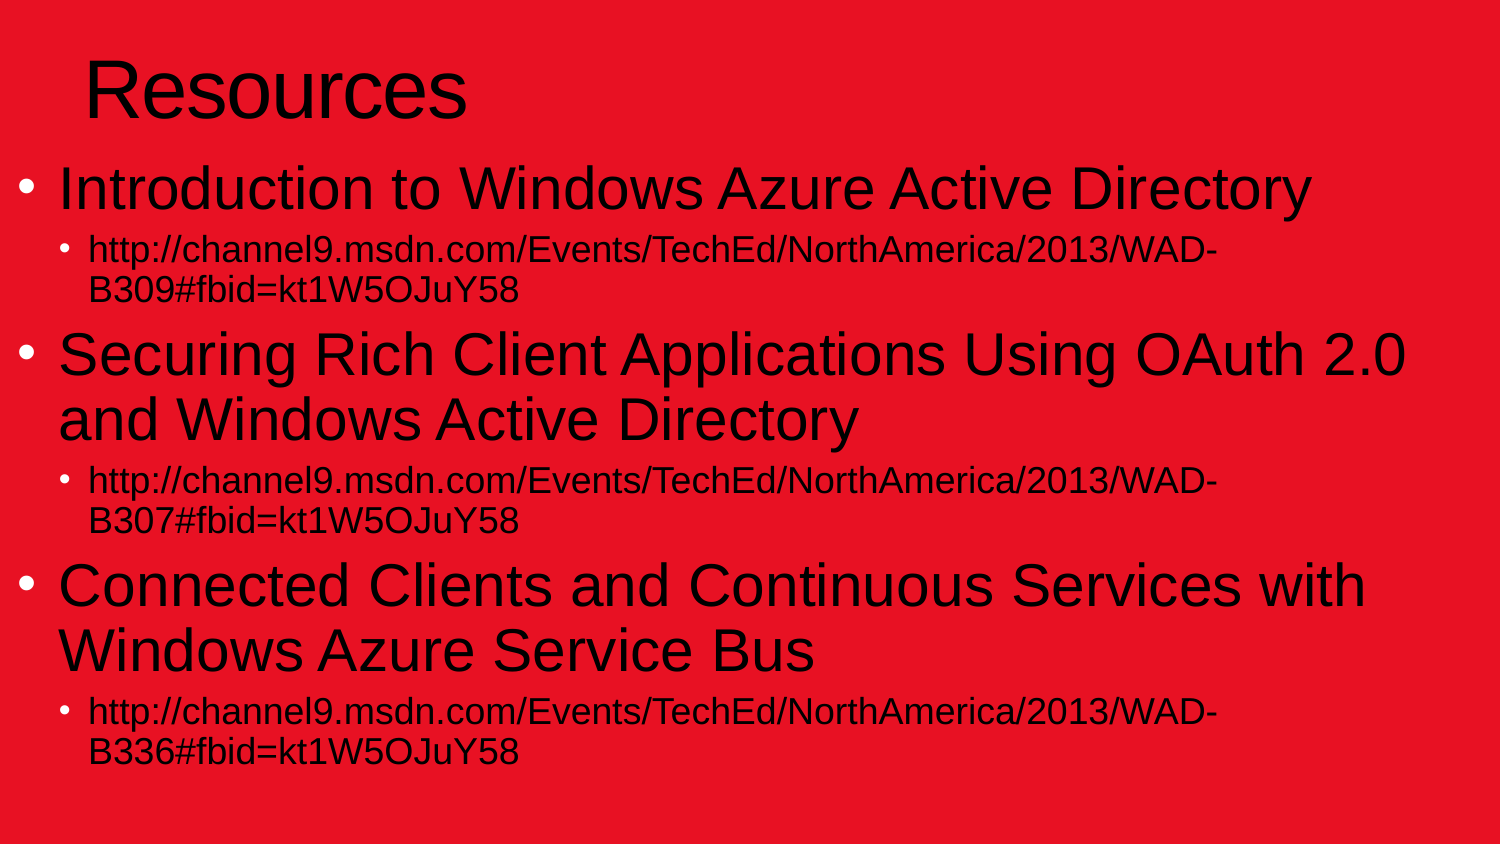

Resources
Introduction to Windows Azure Active Directory
http://channel9.msdn.com/Events/TechEd/NorthAmerica/2013/WAD-B309#fbid=kt1W5OJuY58
Securing Rich Client Applications Using OAuth 2.0 and Windows Active Directory
http://channel9.msdn.com/Events/TechEd/NorthAmerica/2013/WAD-B307#fbid=kt1W5OJuY58
Connected Clients and Continuous Services with Windows Azure Service Bus
http://channel9.msdn.com/Events/TechEd/NorthAmerica/2013/WAD-B336#fbid=kt1W5OJuY58